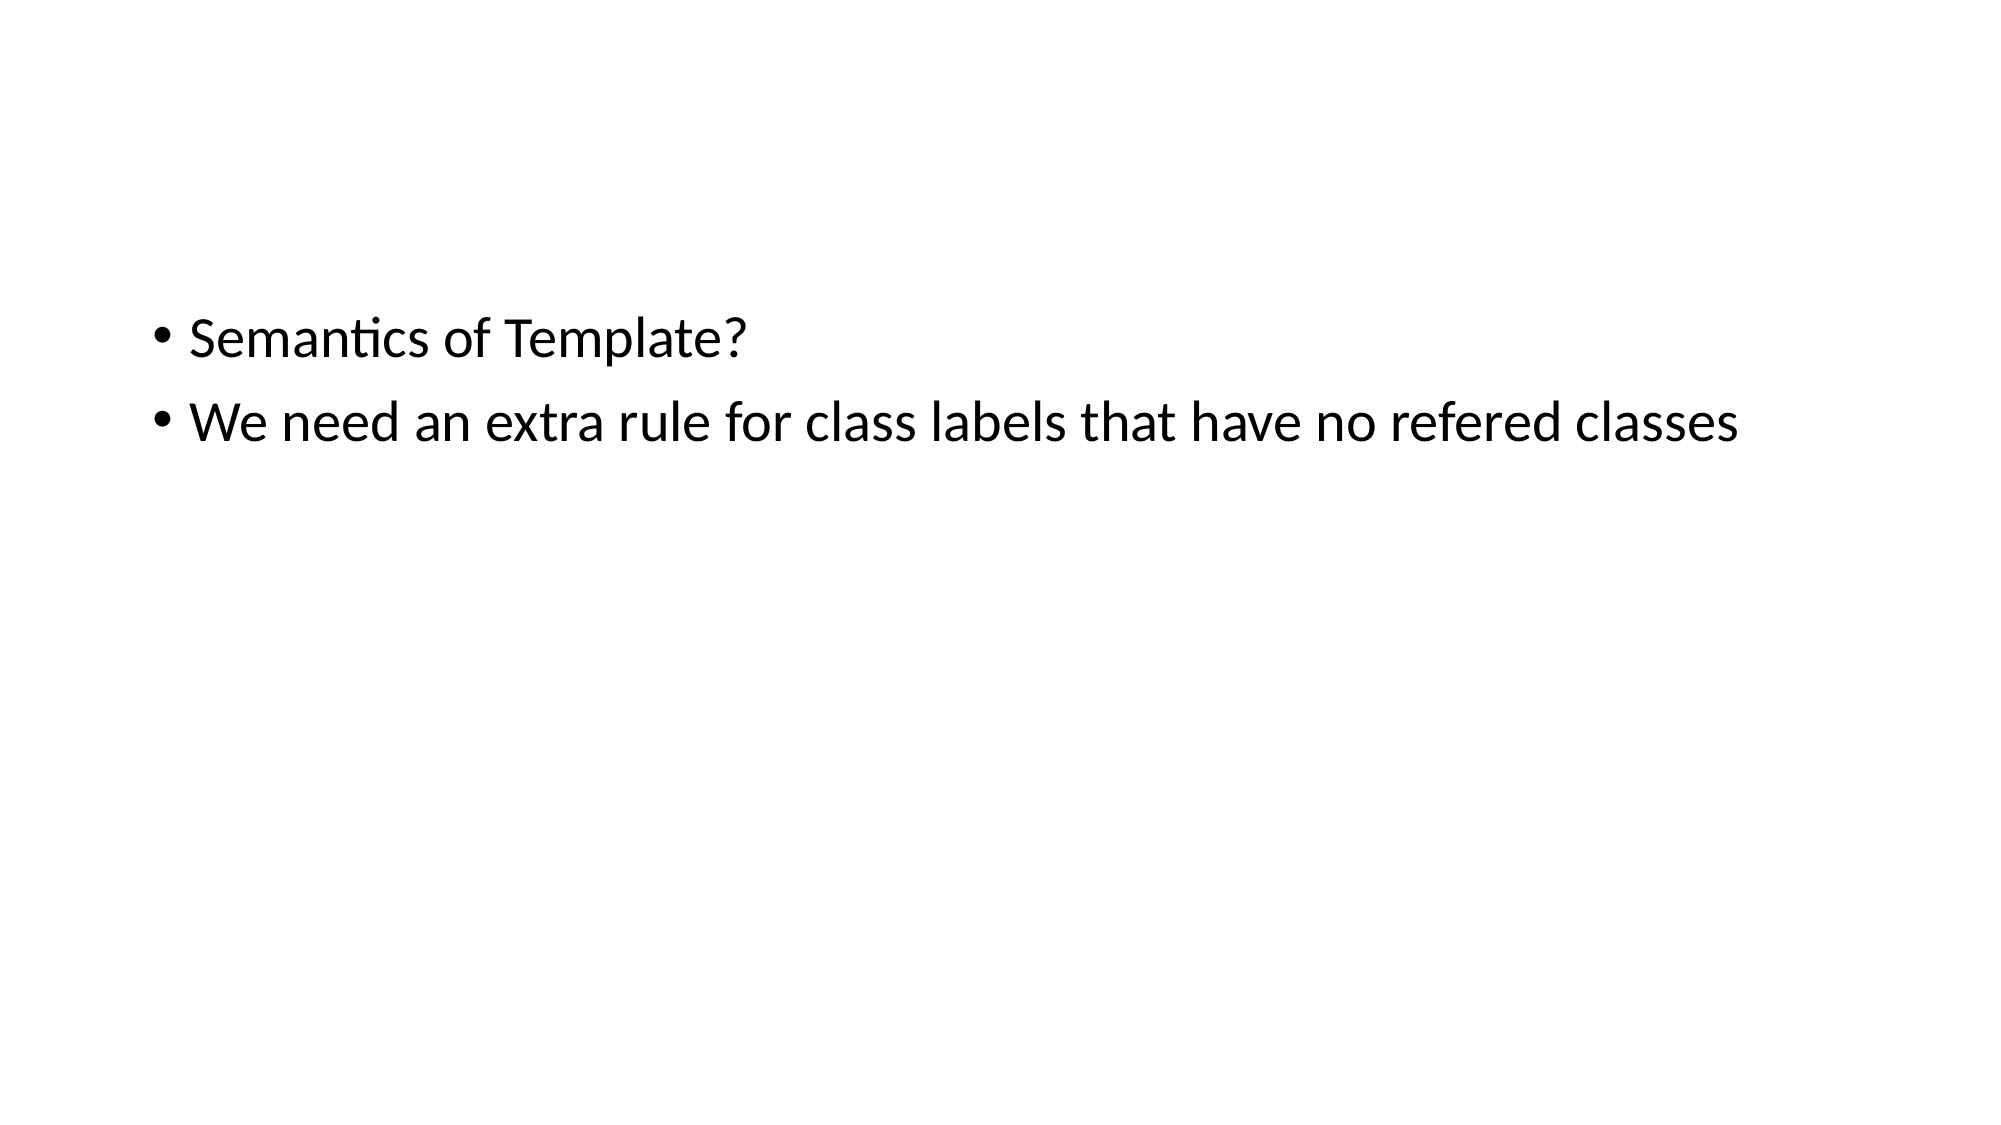

#
Semantics of Template?
We need an extra rule for class labels that have no refered classes